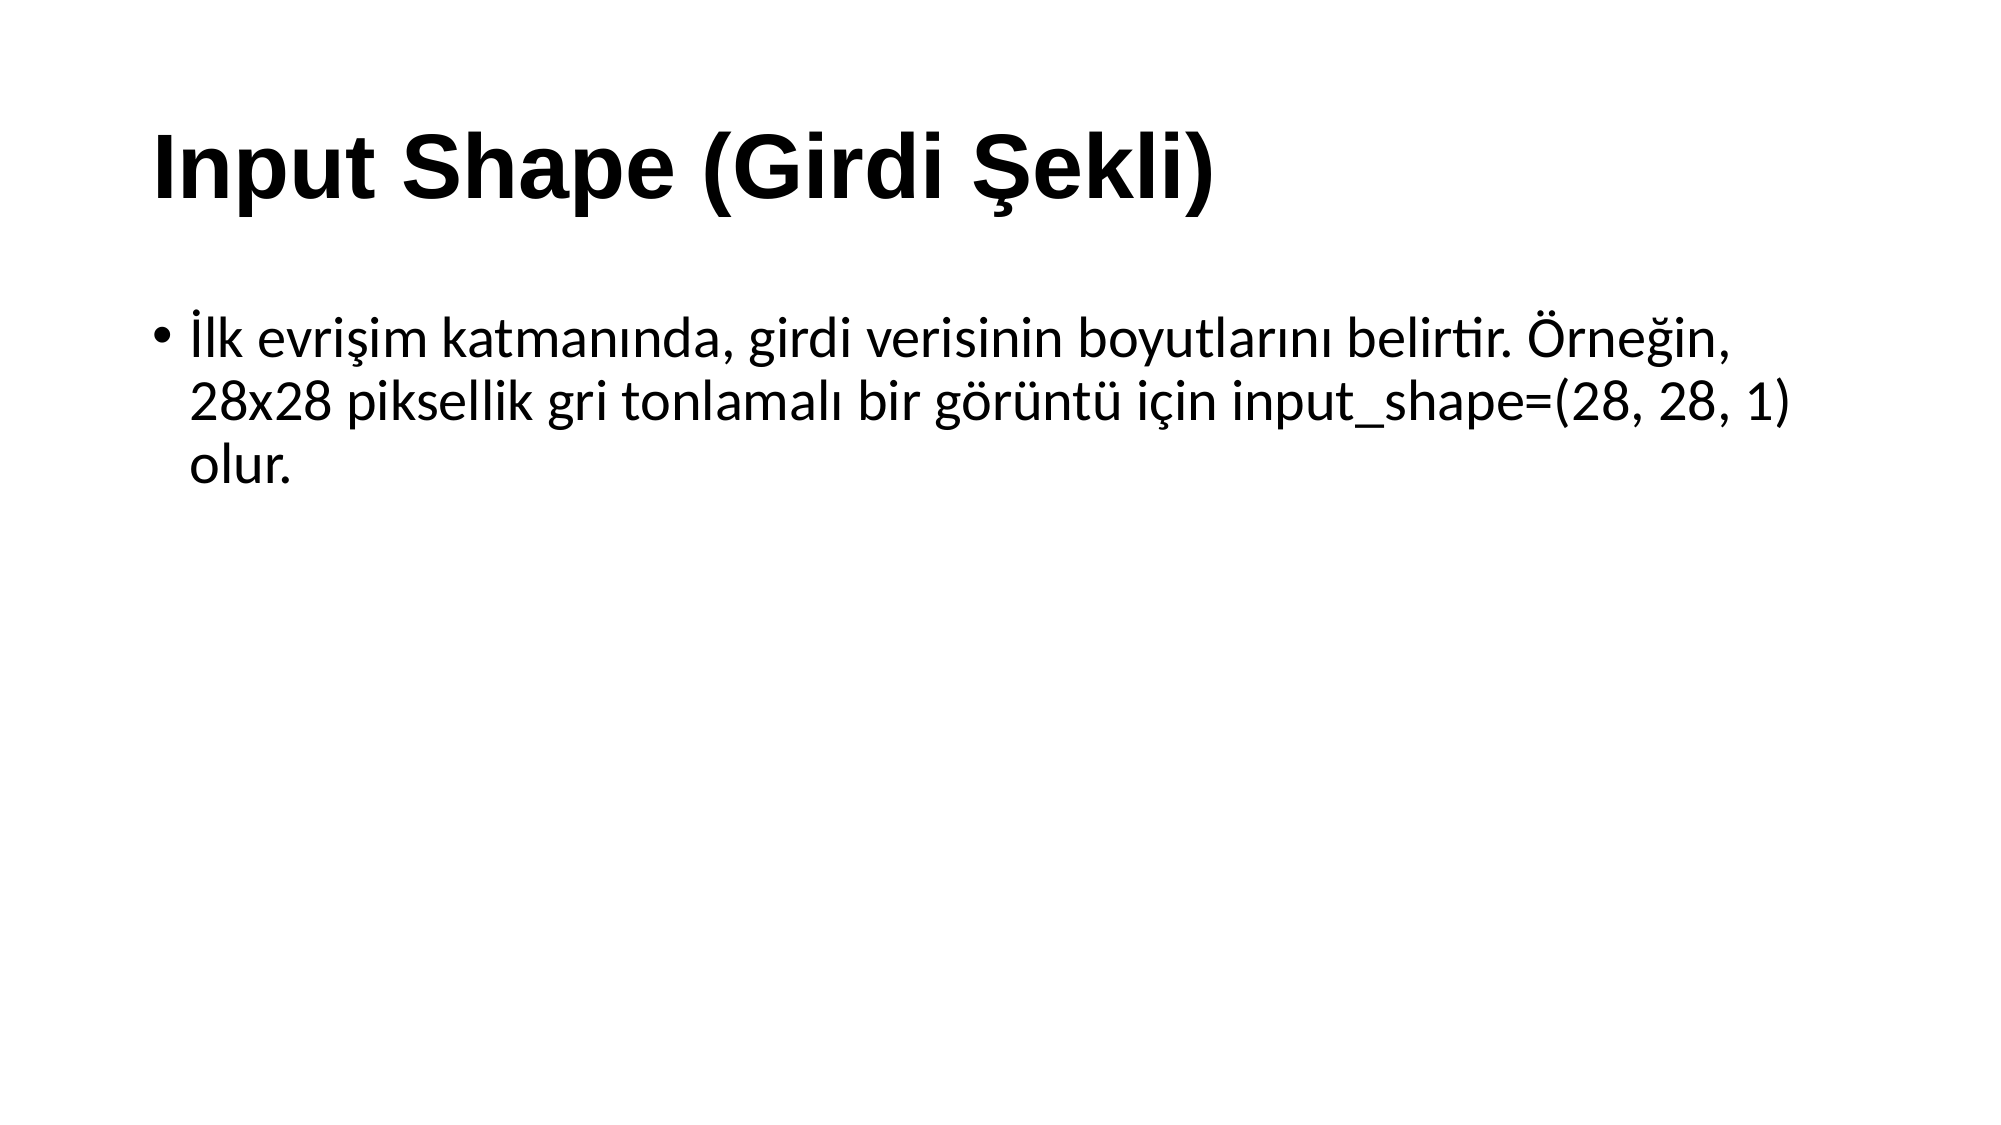

# Input Shape (Girdi Şekli)
İlk evrişim katmanında, girdi verisinin boyutlarını belirtir. Örneğin, 28x28 piksellik gri tonlamalı bir görüntü için input_shape=(28, 28, 1) olur.